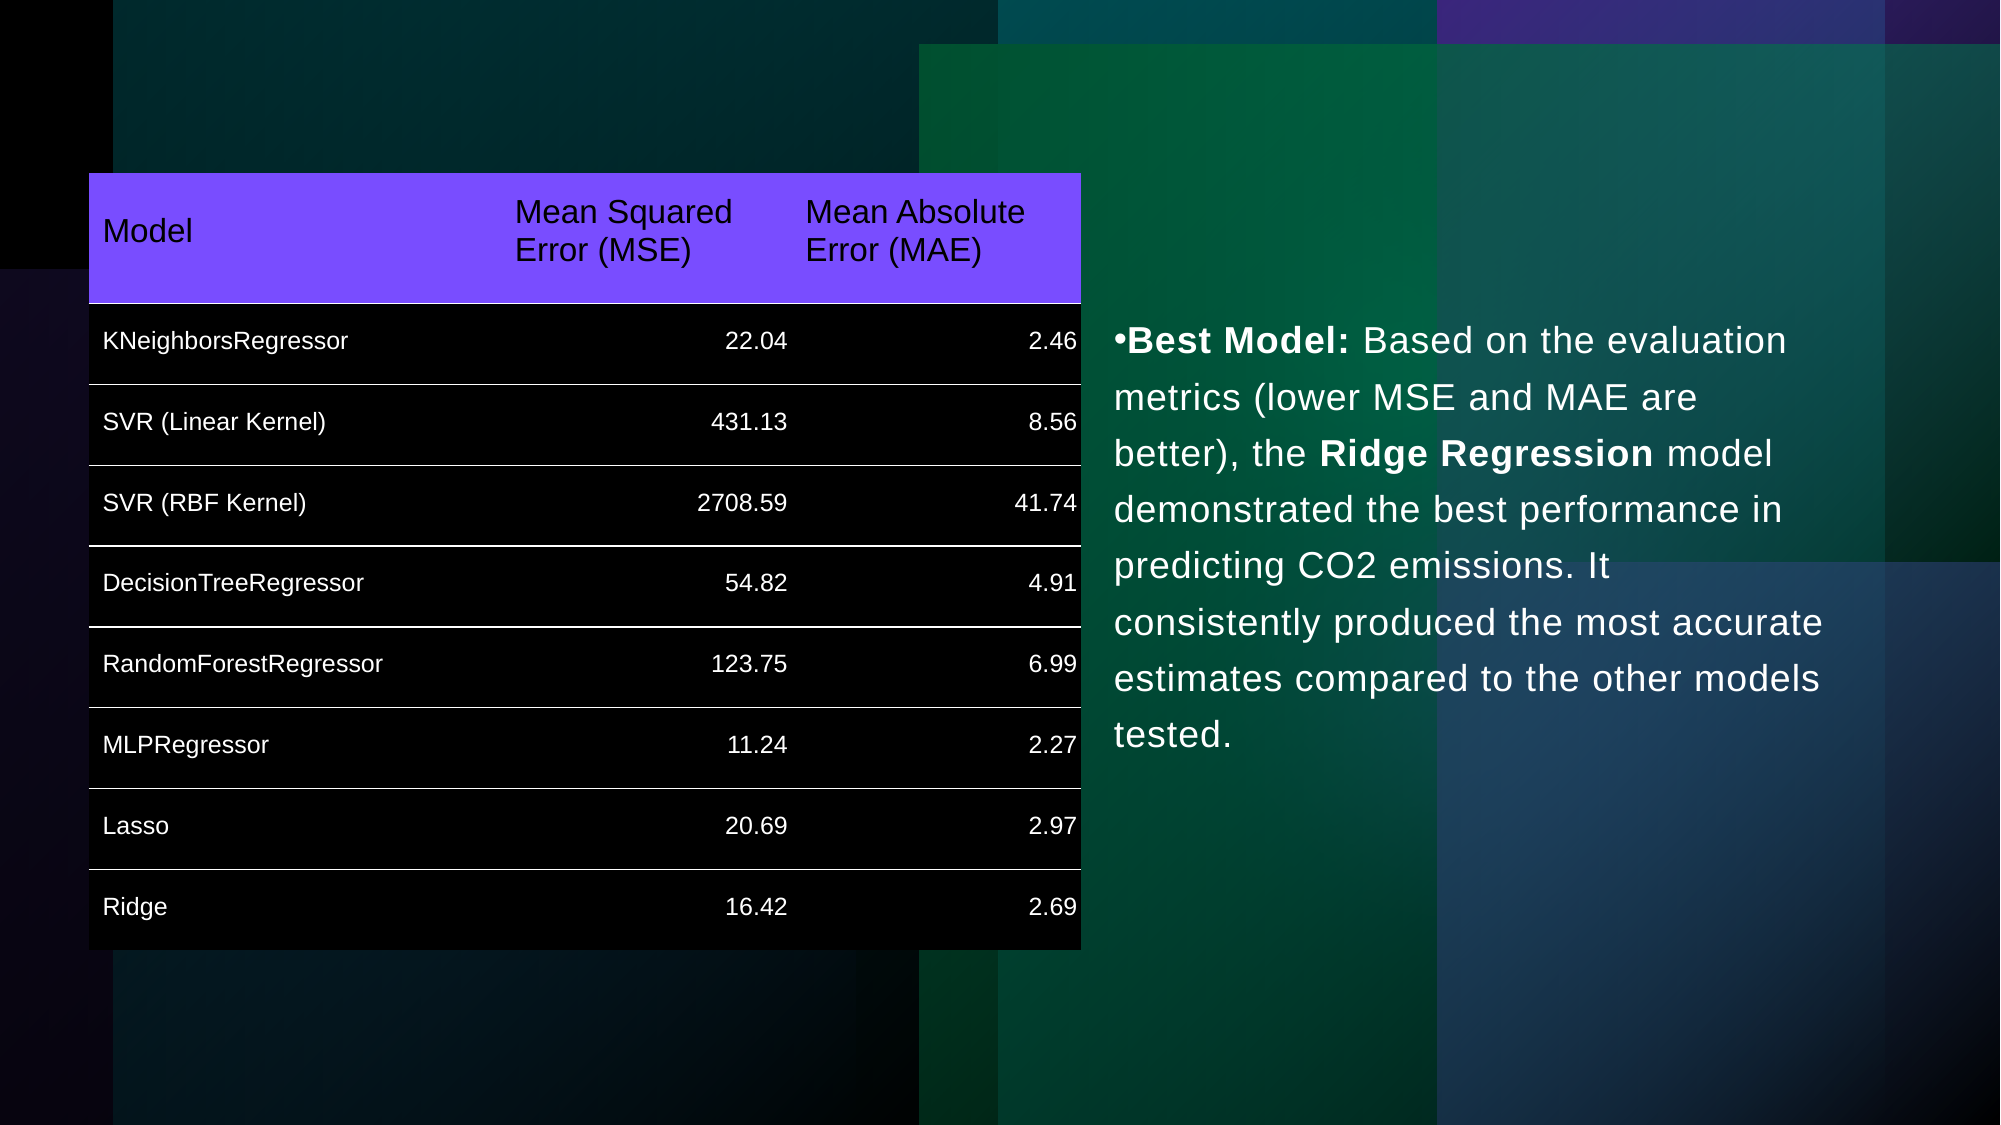

| Model | Mean Squared Error (MSE) | Mean Absolute Error (MAE) |
| --- | --- | --- |
| KNeighborsRegressor | 22.04 | 2.46 |
| SVR (Linear Kernel) | 431.13 | 8.56 |
| SVR (RBF Kernel) | 2708.59 | 41.74 |
| DecisionTreeRegressor | 54.82 | 4.91 |
| RandomForestRegressor | 123.75 | 6.99 |
| MLPRegressor | 11.24 | 2.27 |
| Lasso | 20.69 | 2.97 |
| Ridge | 16.42 | 2.69 |
Best Model: Based on the evaluation metrics (lower MSE and MAE are better), the Ridge Regression model demonstrated the best performance in predicting CO2 emissions. It consistently produced the most accurate estimates compared to the other models tested.